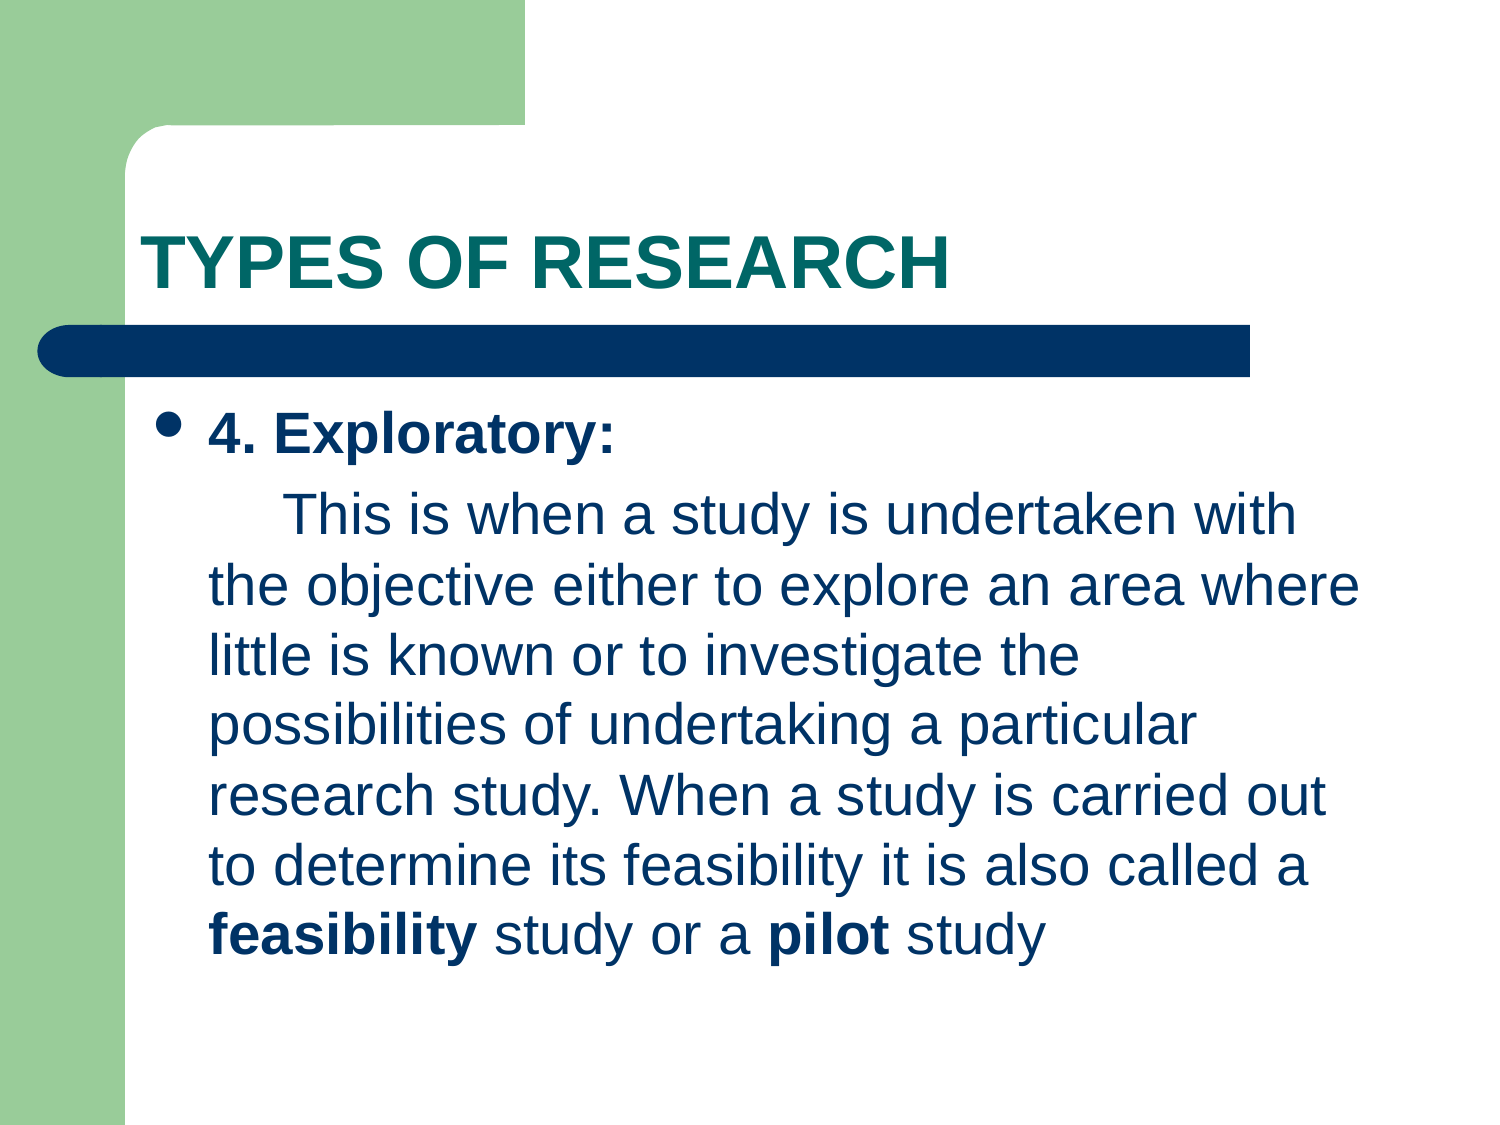

# TYPES OF RESEARCH
4. Exploratory:
        This is when a study is undertaken with the objective either to explore an area where little is known or to investigate the possibilities of undertaking a particular research study. When a study is carried out to determine its feasibility it is also called a feasibility study or a pilot study